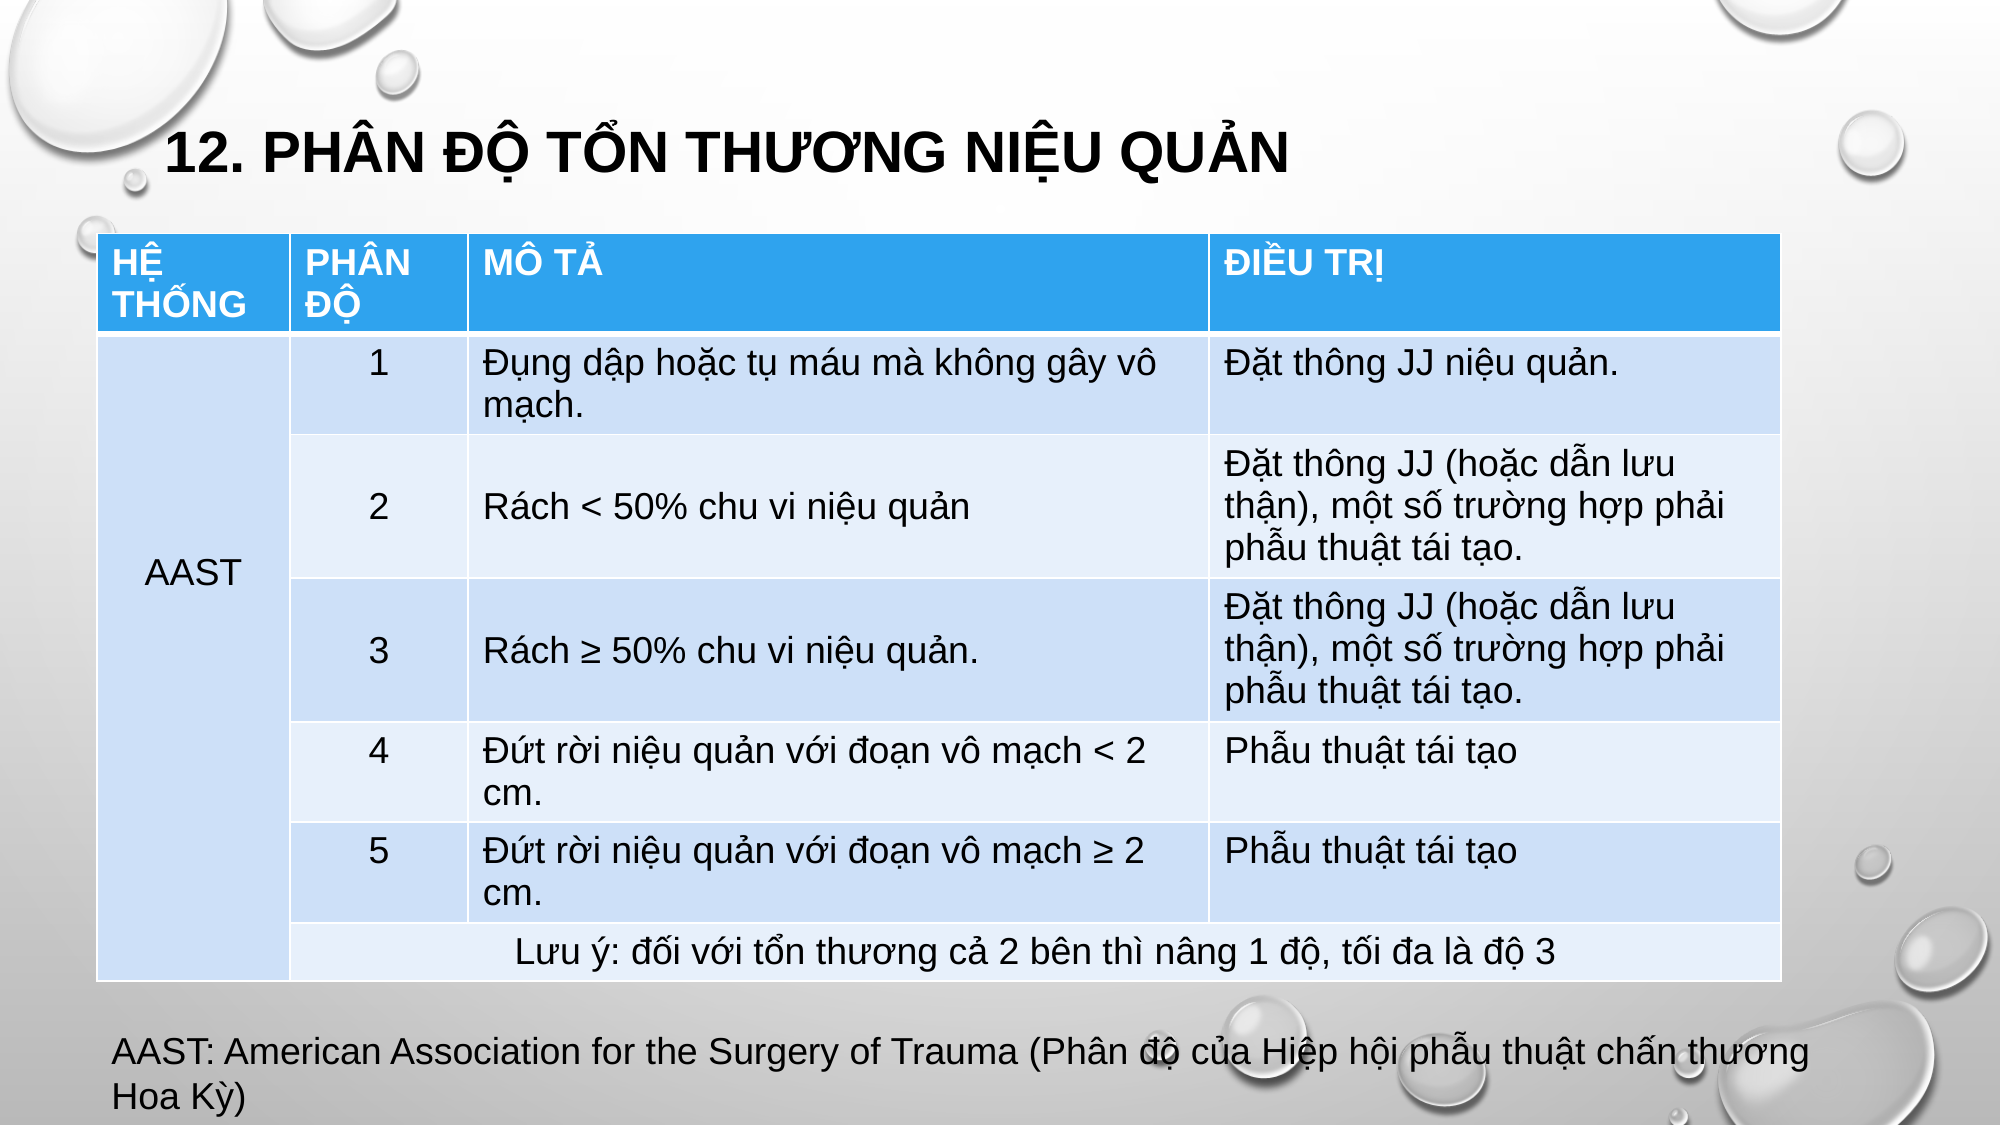

# 12. PHÂN ĐỘ TỔN THƯƠNG NIỆU QUẢN
| HỆ THỐNG | PHÂN ĐỘ | MÔ TẢ | ĐIỀU TRỊ |
| --- | --- | --- | --- |
| AAST | 1 | Đụng dập hoặc tụ máu mà không gây vô mạch. | Đặt thông JJ niệu quản. |
|  | 2 | Rách < 50% chu vi niệu quản | Đặt thông JJ (hoặc dẫn lưu thận), một số trường hợp phải phẫu thuật tái tạo. |
|  | 3 | Rách ≥ 50% chu vi niệu quản. | Đặt thông JJ (hoặc dẫn lưu thận), một số trường hợp phải phẫu thuật tái tạo. |
|  | 4 | Đứt rời niệu quản với đoạn vô mạch < 2 cm. | Phẫu thuật tái tạo |
|  | 5 | Đứt rời niệu quản với đoạn vô mạch ≥ 2 cm. | Phẫu thuật tái tạo |
|  | Lưu ý: đối với tổn thương cả 2 bên thì nâng 1 độ, tối đa là độ 3 |  |  |
AAST: American Association for the Surgery of Trauma (Phân độ của Hiệp hội phẫu thuật chấn thương Hoa Kỳ)